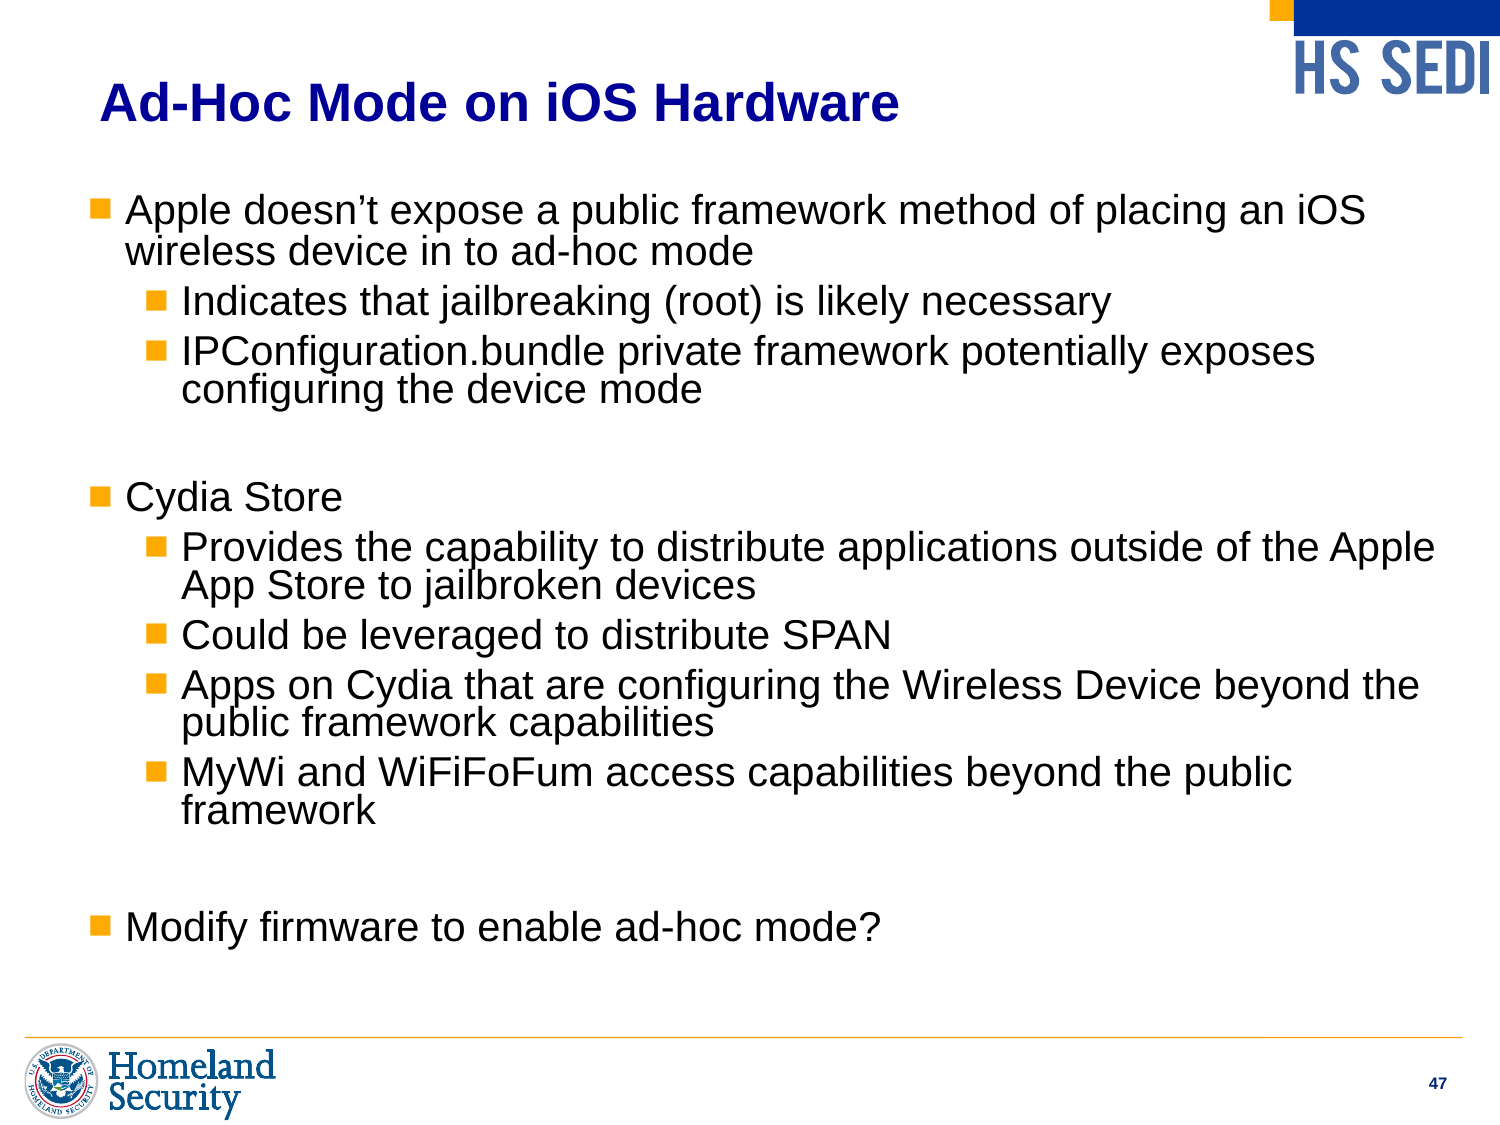

# Ad-Hoc Mode on iOS Hardware
Apple doesn’t expose a public framework method of placing an iOS wireless device in to ad-hoc mode
Indicates that jailbreaking (root) is likely necessary
IPConfiguration.bundle private framework potentially exposes configuring the device mode

Cydia Store
Provides the capability to distribute applications outside of the Apple App Store to jailbroken devices
Could be leveraged to distribute SPAN
Apps on Cydia that are configuring the Wireless Device beyond the public framework capabilities
MyWi and WiFiFoFum access capabilities beyond the public framework

Modify firmware to enable ad-hoc mode?

47